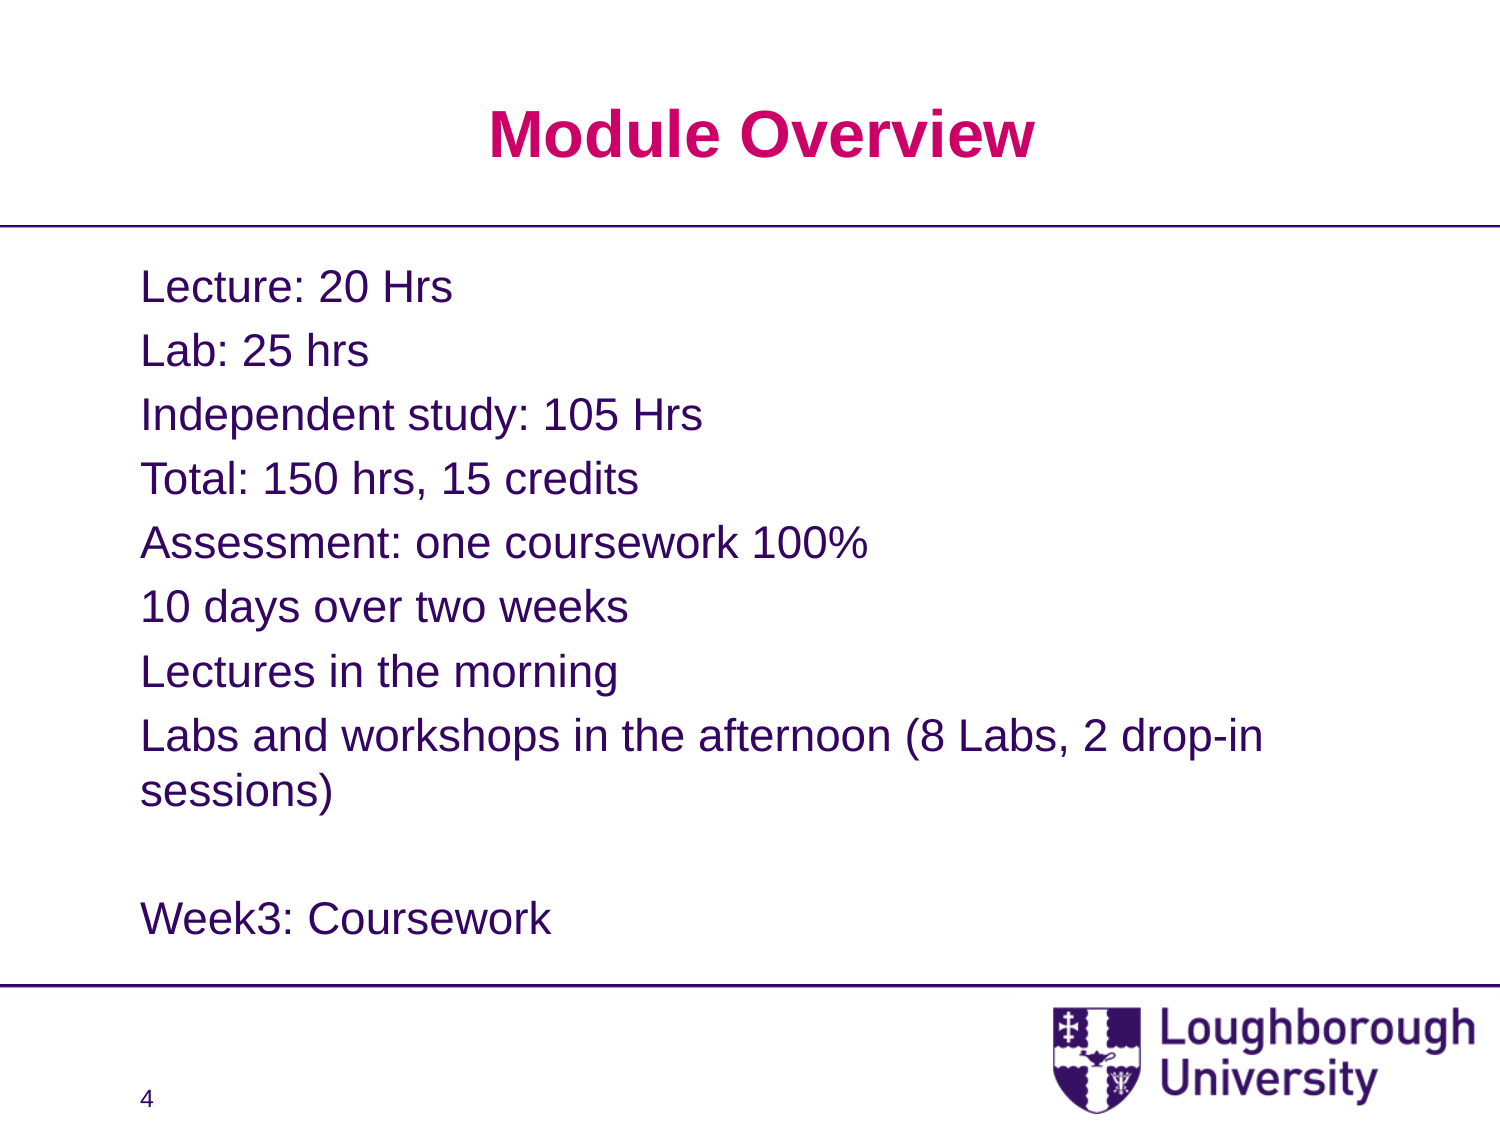

# Module Overview
Lecture: 20 Hrs
Lab: 25 hrs
Independent study: 105 Hrs
Total: 150 hrs, 15 credits
Assessment: one coursework 100%
10 days over two weeks
Lectures in the morning
Labs and workshops in the afternoon (8 Labs, 2 drop-in sessions)

Week3: Coursework
4